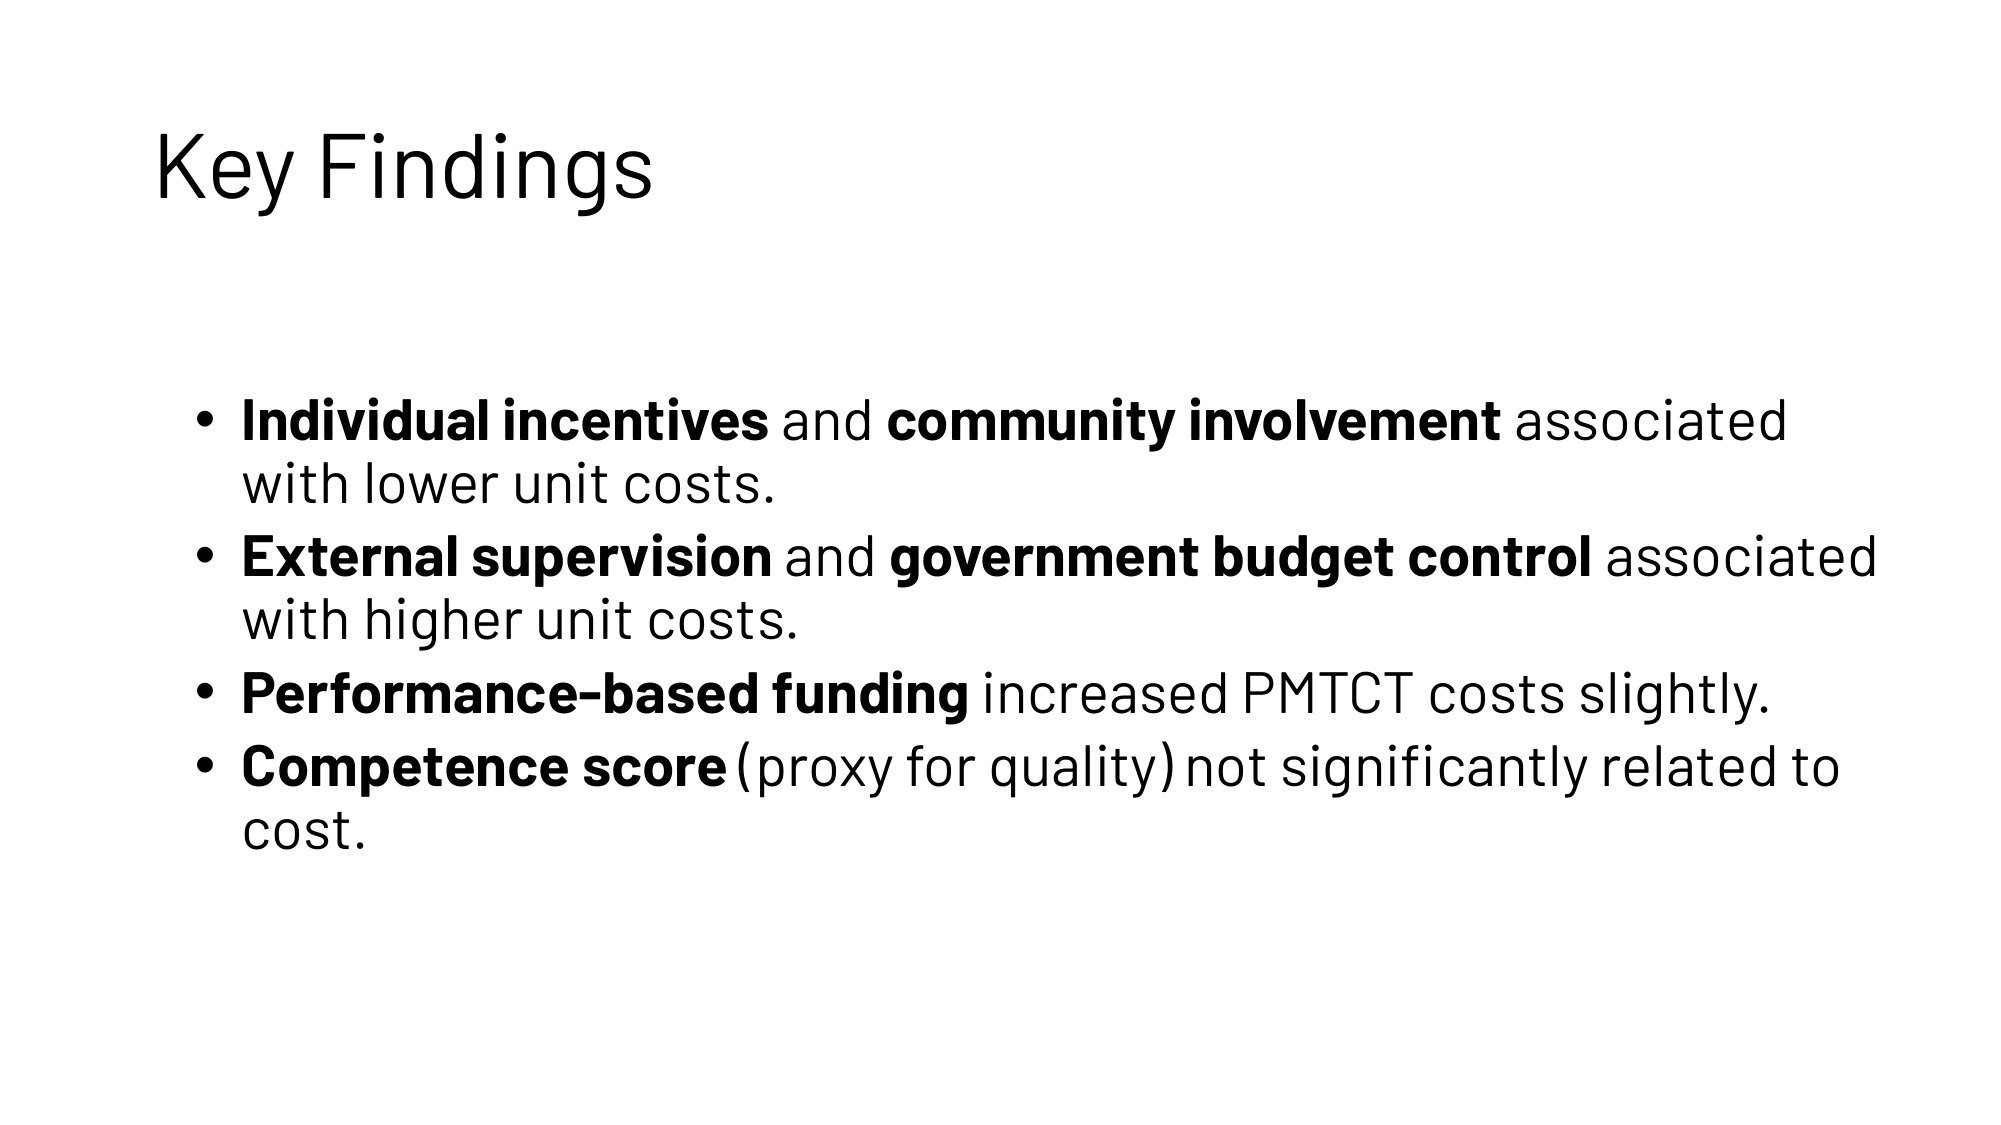

# Key Findings

Individual incentives and community involvement associated with lower unit costs.
External supervision and government budget control associated with higher unit costs.
Performance-based funding increased PMTCT costs slightly.
Competence score (proxy for quality) not significantly related to cost.